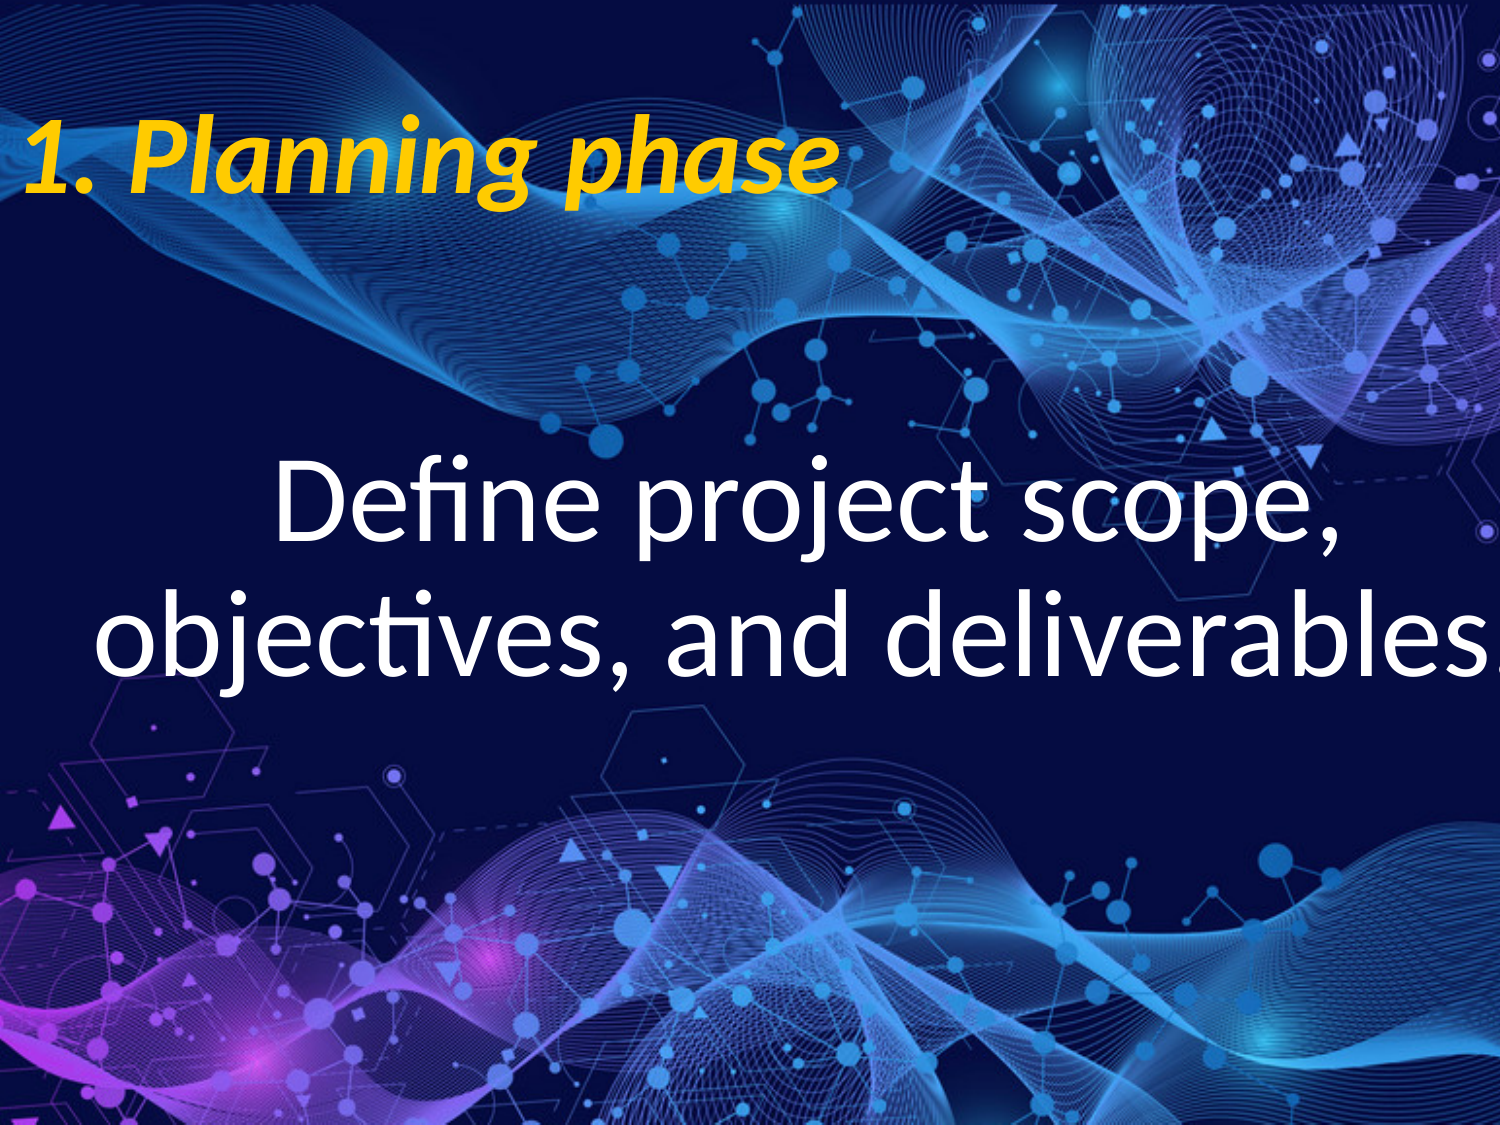

1. Planning phase
# Define project scope, objectives, and deliverables.